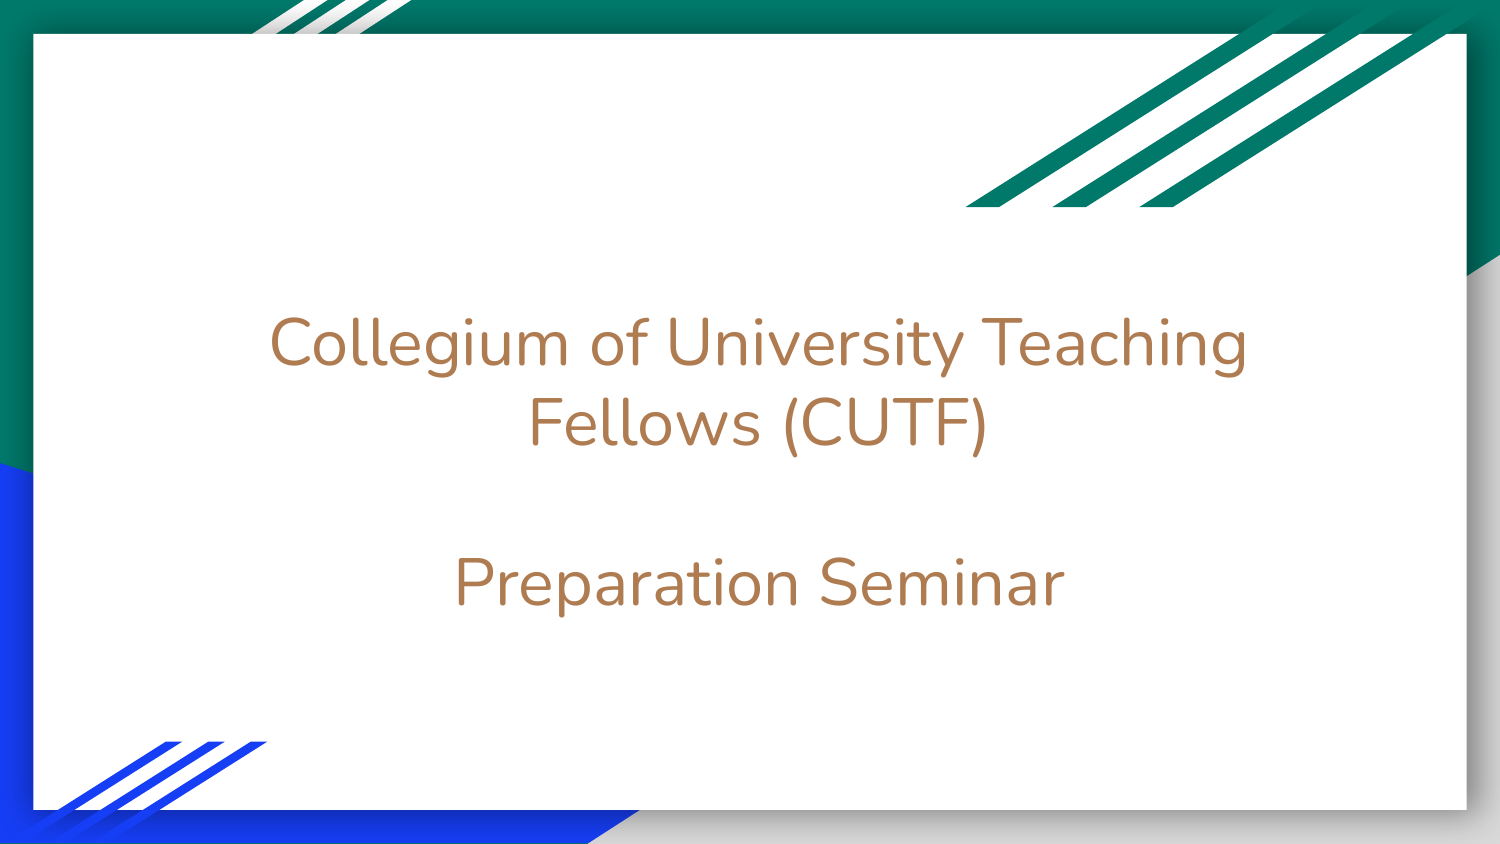

# Collegium of University Teaching Fellows (CUTF)

Preparation Seminar